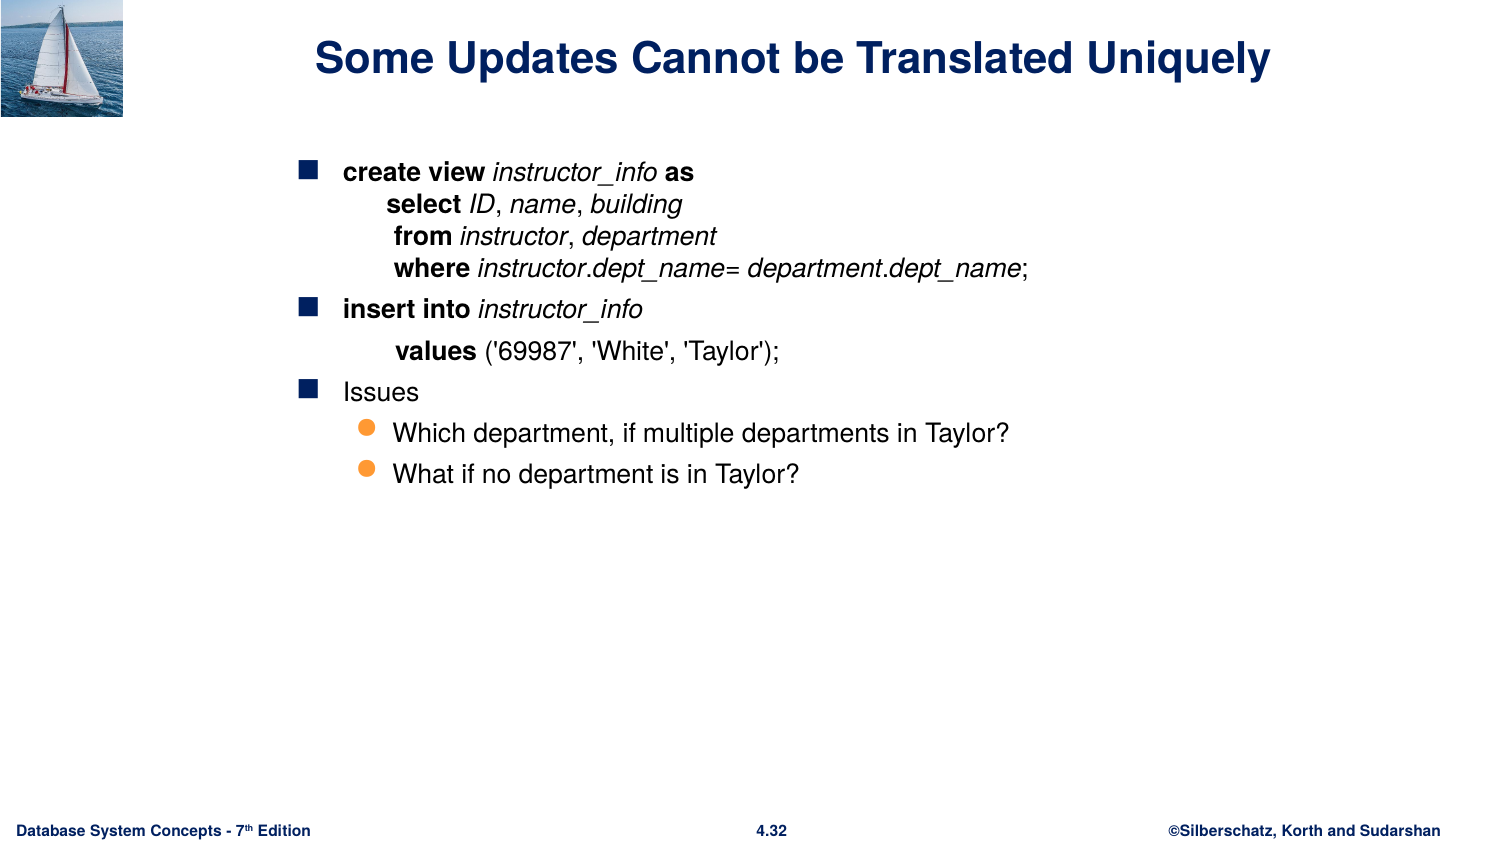

# Some Updates Cannot be Translated Uniquely
create view instructor_info as
      select ID, name, building
       from instructor, department
       where instructor.dept_name= department.dept_name;
insert into instructor_info
             values ('69987', 'White', 'Taylor');
Issues
Which department, if multiple departments in Taylor?
What if no department is in Taylor?